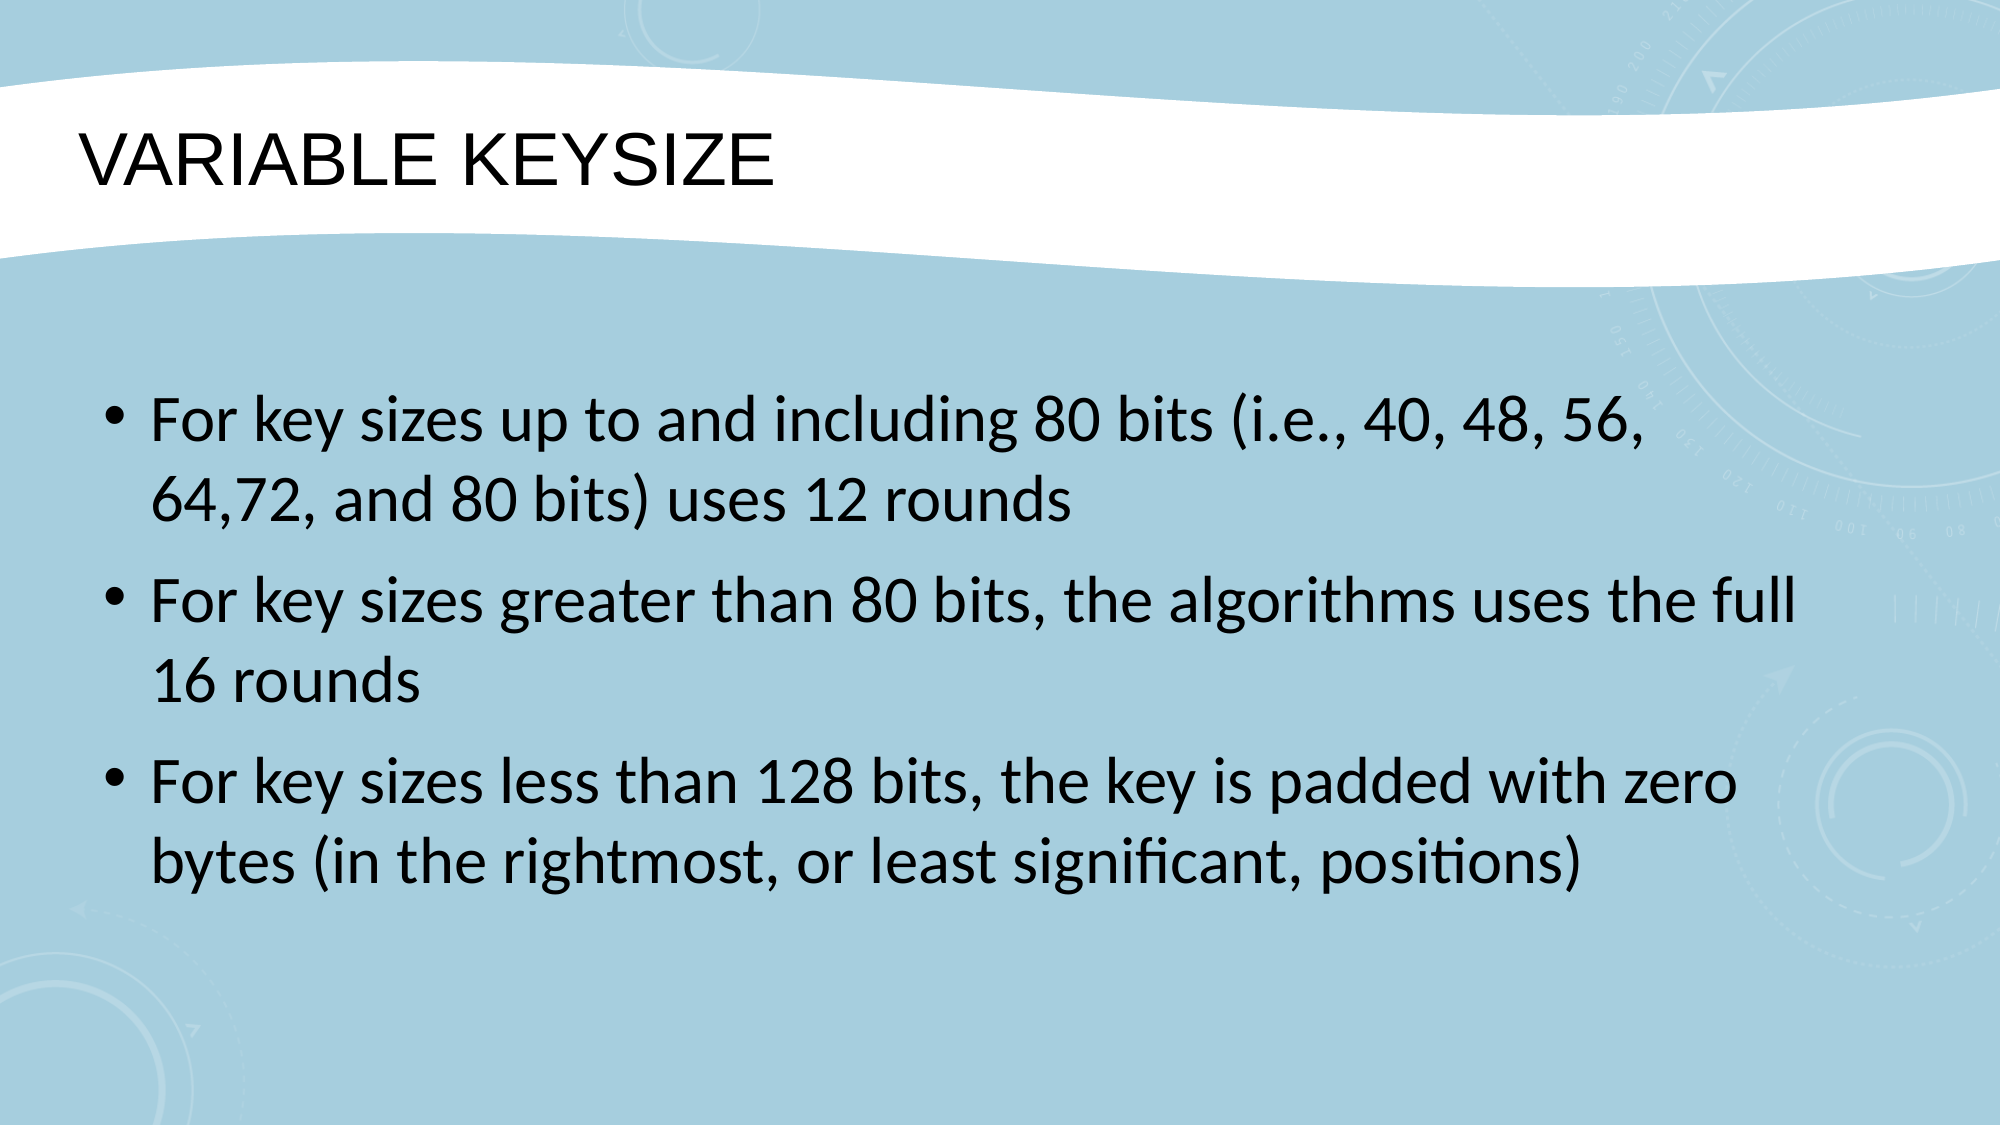

# Variable Keysize

For key sizes up to and including 80 bits (i.e., 40, 48, 56, 64,72, and 80 bits) uses 12 rounds
For key sizes greater than 80 bits, the algorithms uses the full 16 rounds
For key sizes less than 128 bits, the key is padded with zero bytes (in the rightmost, or least significant, positions)